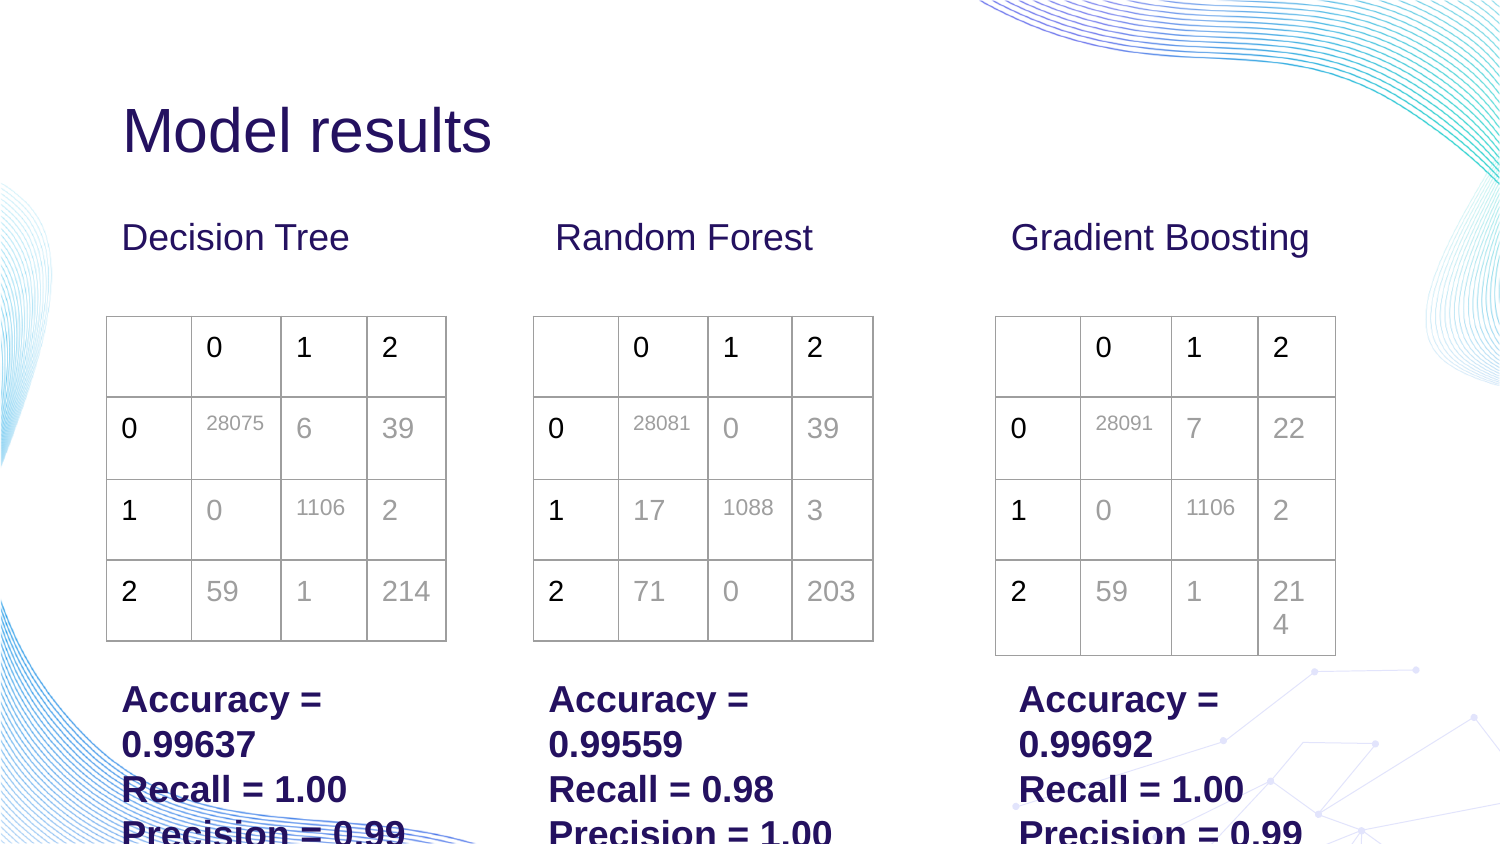

# Model results
Decision Tree
Random Forest
Gradient Boosting
|  | 0 | 1 | 2 |
| --- | --- | --- | --- |
| 0 | 28075 | 6 | 39 |
| 1 | 0 | 1106 | 2 |
| 2 | 59 | 1 | 214 |
|  | 0 | 1 | 2 |
| --- | --- | --- | --- |
| 0 | 28081 | 0 | 39 |
| 1 | 17 | 1088 | 3 |
| 2 | 71 | 0 | 203 |
|  | 0 | 1 | 2 |
| --- | --- | --- | --- |
| 0 | 28091 | 7 | 22 |
| 1 | 0 | 1106 | 2 |
| 2 | 59 | 1 | 214 |
Accuracy = 0.99637
Recall = 1.00
Precision = 0.99
Accuracy = 0.99559
Recall = 0.98
Precision = 1.00
Accuracy = 0.99692
Recall = 1.00
Precision = 0.99